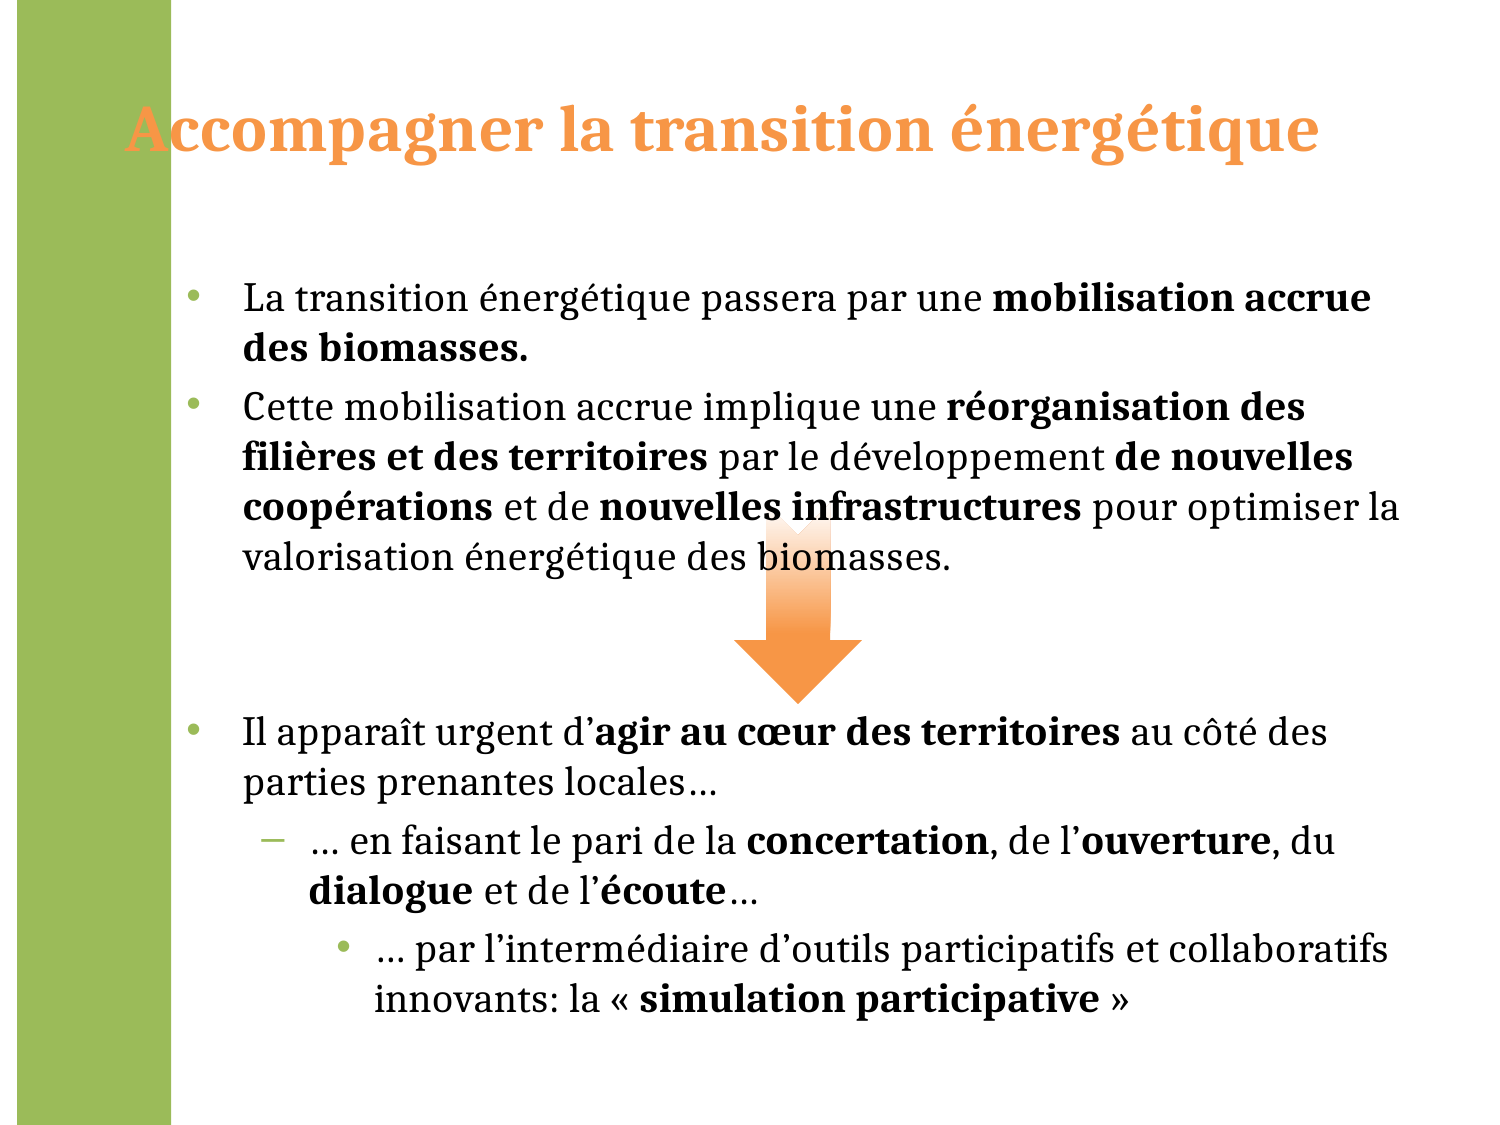

# Accompagner la transition énergétique
La transition énergétique passera par une mobilisation accrue des biomasses.
Cette mobilisation accrue implique une réorganisation des filières et des territoires par le développement de nouvelles coopérations et de nouvelles infrastructures pour optimiser la valorisation énergétique des biomasses.

Il apparaît urgent d’agir au cœur des territoires au côté des parties prenantes locales…
… en faisant le pari de la concertation, de l’ouverture, du dialogue et de l’écoute…
… par l’intermédiaire d’outils participatifs et collaboratifs innovants: la « simulation participative »